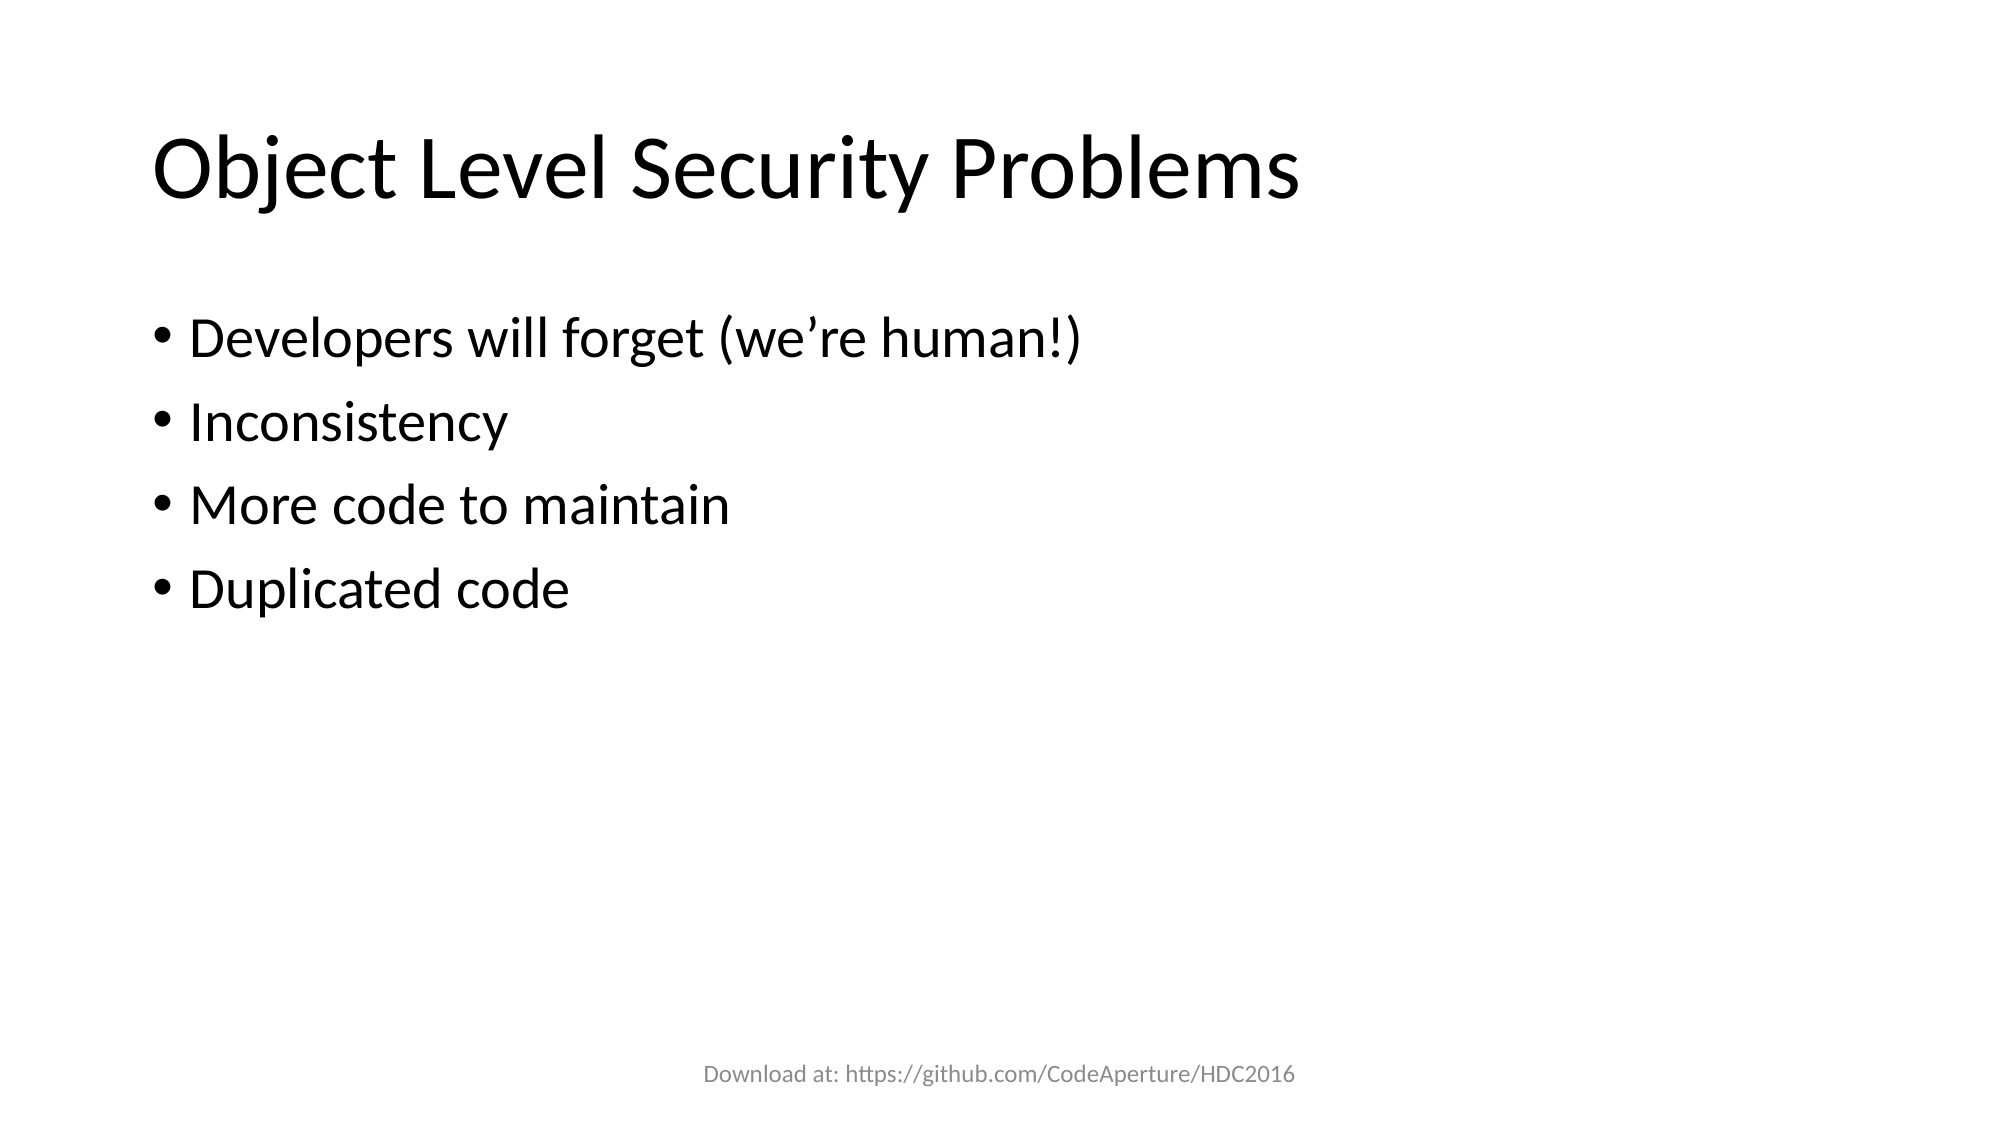

# Object Level Security Problems
Developers will forget (we’re human!)
Inconsistency
More code to maintain
Duplicated code

Download at: https://github.com/CodeAperture/HDC2016